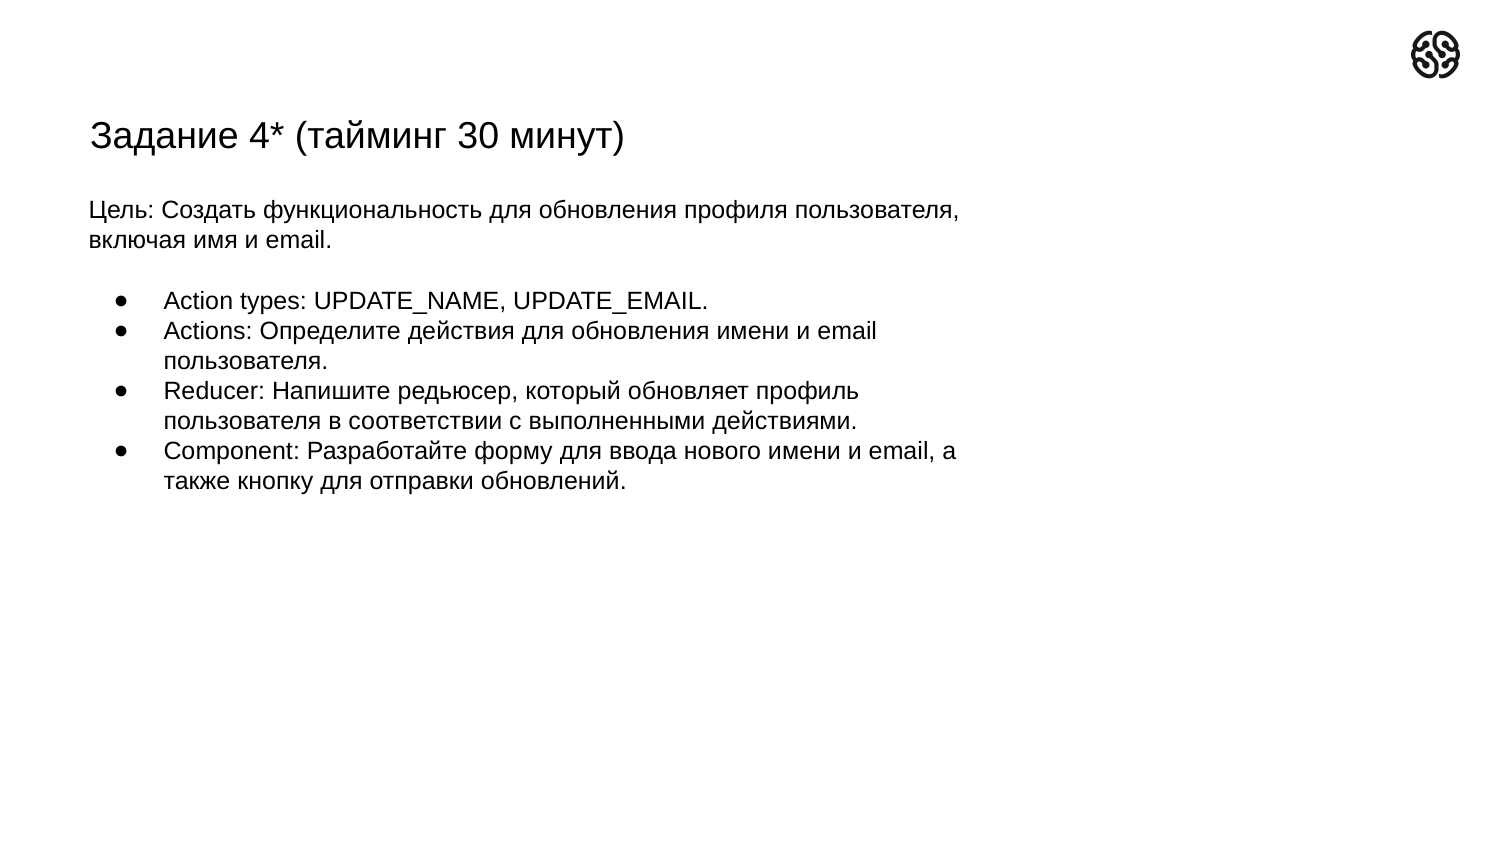

# Задание 4* (тайминг 30 минут)
Цель: Создать функциональность для обновления профиля пользователя, включая имя и email.
Action types: UPDATE_NAME, UPDATE_EMAIL.
Actions: Определите действия для обновления имени и email пользователя.
Reducer: Напишите редьюсер, который обновляет профиль пользователя в соответствии с выполненными действиями.
Component: Разработайте форму для ввода нового имени и email, а также кнопку для отправки обновлений.